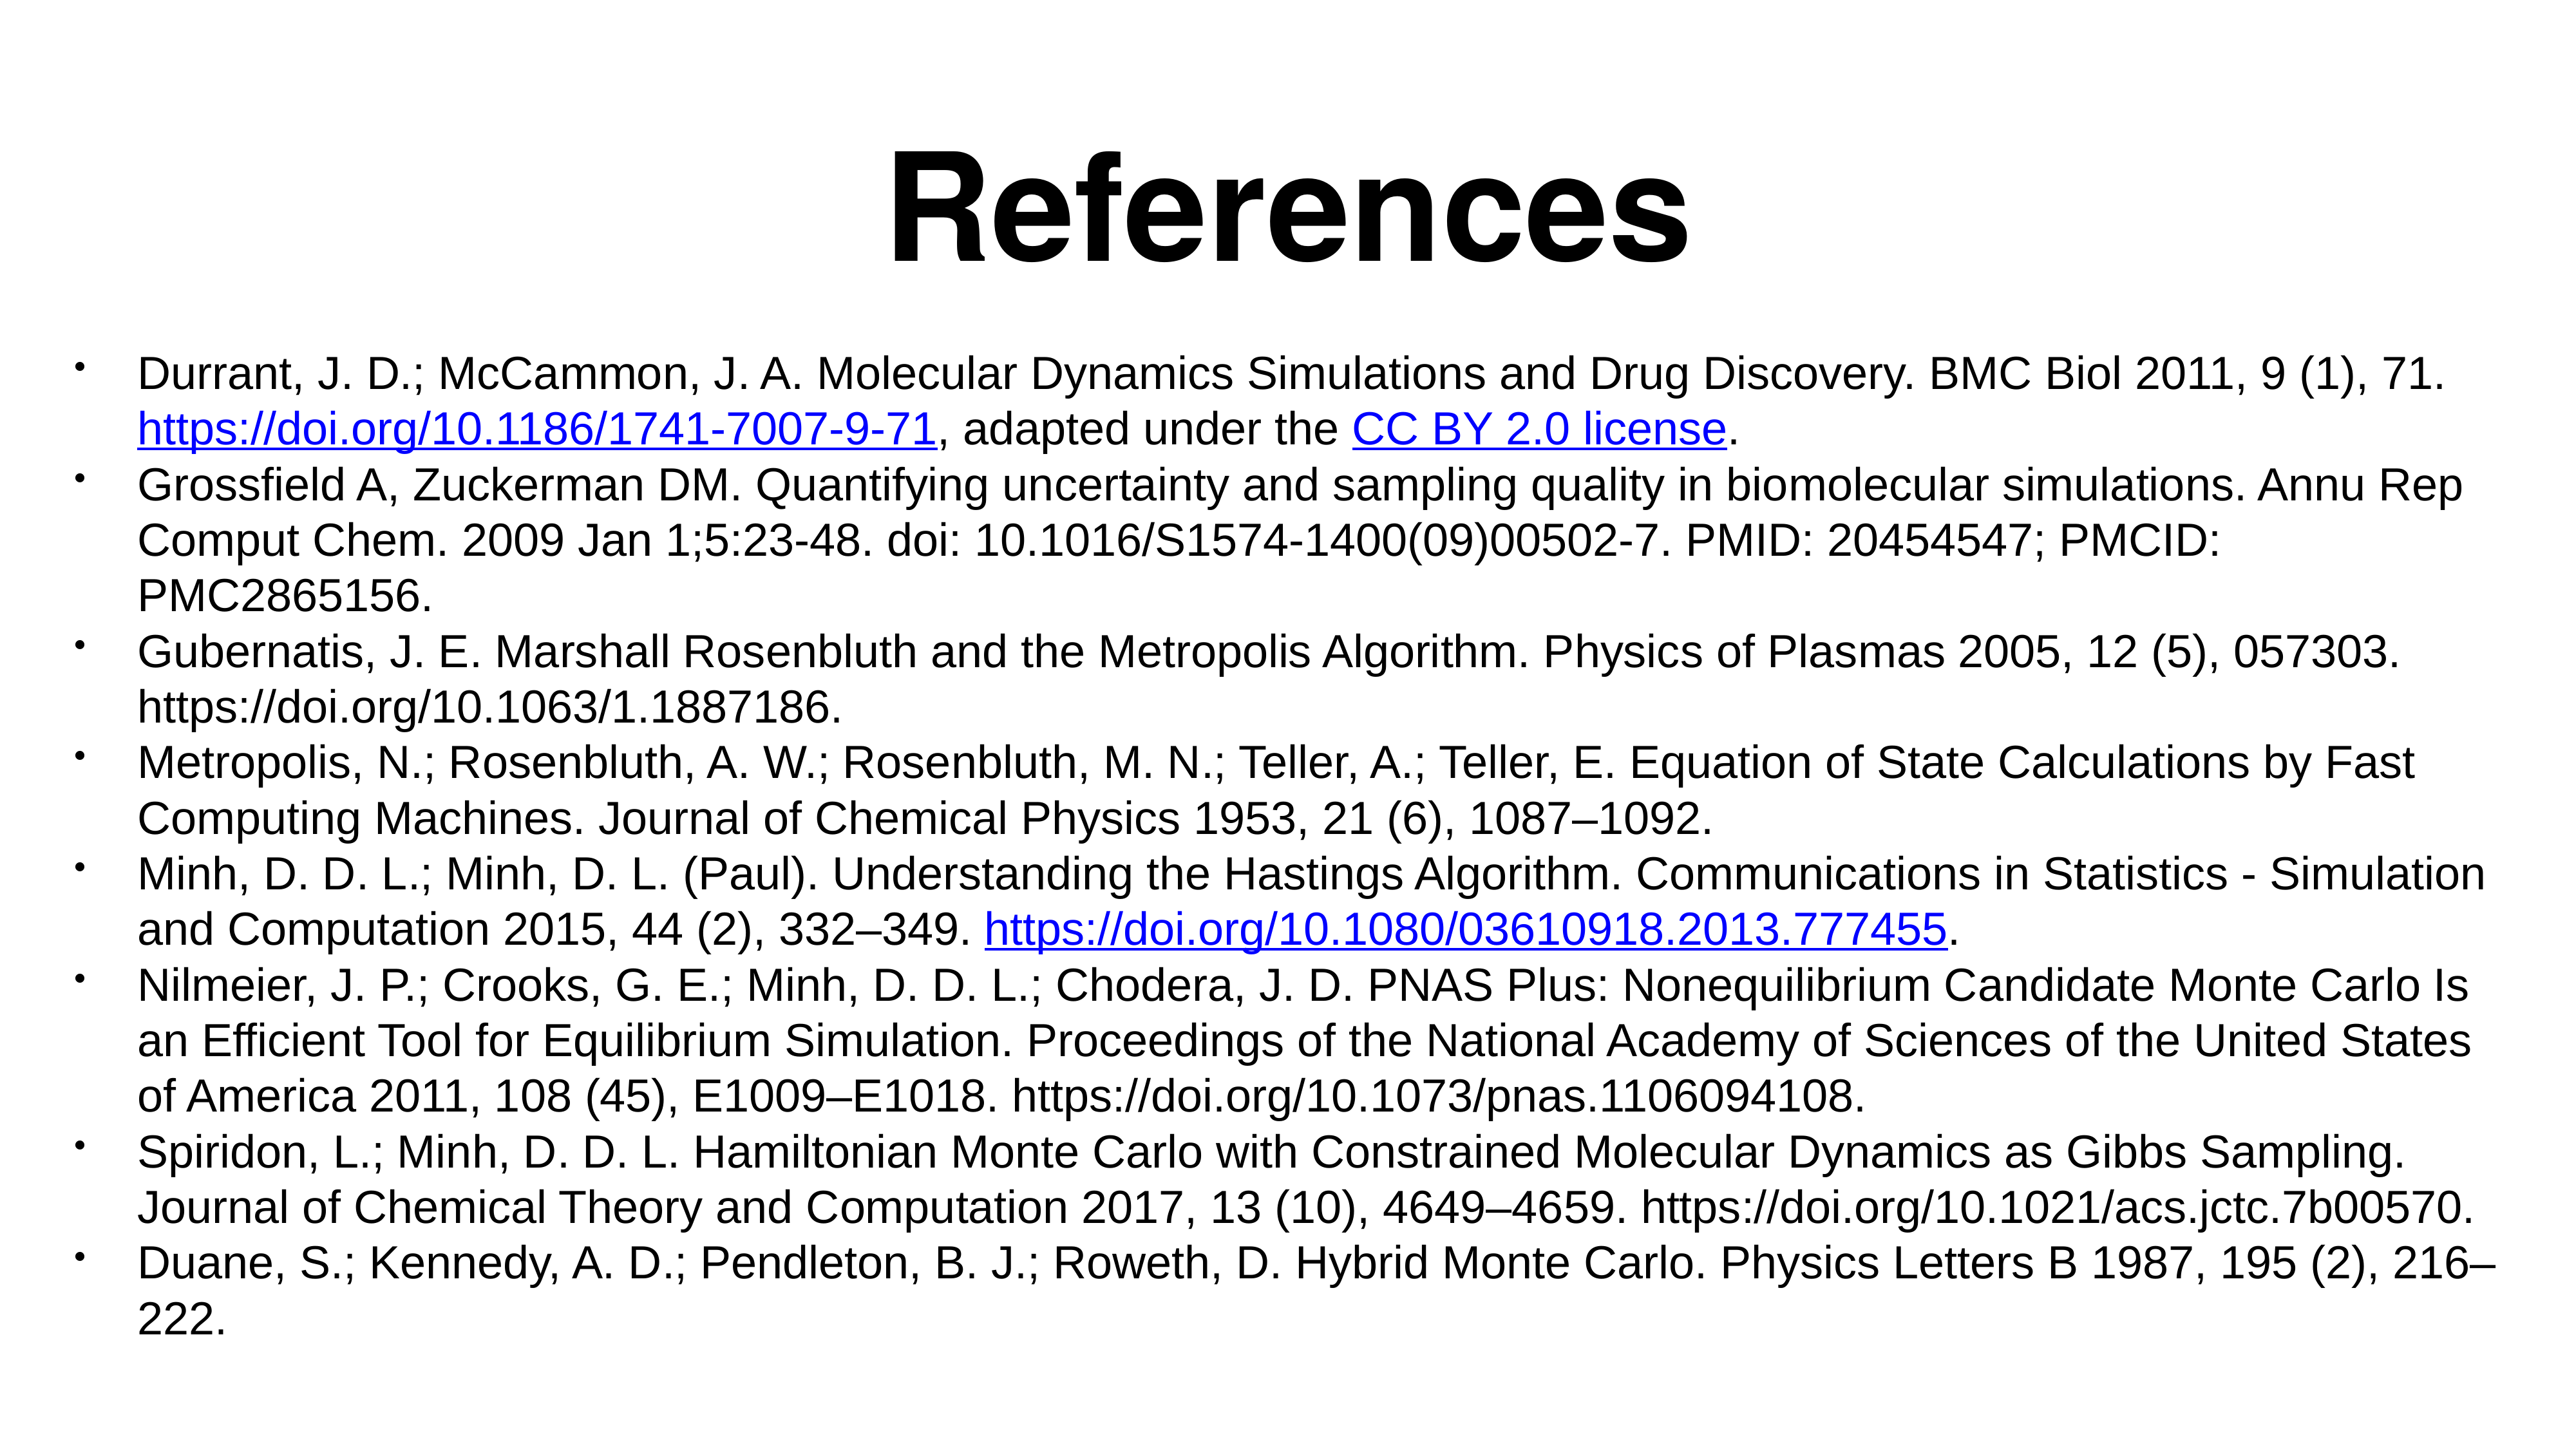

# References
Durrant, J. D.; McCammon, J. A. Molecular Dynamics Simulations and Drug Discovery. BMC Biol 2011, 9 (1), 71. https://doi.org/10.1186/1741-7007-9-71, adapted under the CC BY 2.0 license.
Grossfield A, Zuckerman DM. Quantifying uncertainty and sampling quality in biomolecular simulations. Annu Rep Comput Chem. 2009 Jan 1;5:23-48. doi: 10.1016/S1574-1400(09)00502-7. PMID: 20454547; PMCID: PMC2865156.
Gubernatis, J. E. Marshall Rosenbluth and the Metropolis Algorithm. Physics of Plasmas 2005, 12 (5), 057303. https://doi.org/10.1063/1.1887186.
Metropolis, N.; Rosenbluth, A. W.; Rosenbluth, M. N.; Teller, A.; Teller, E. Equation of State Calculations by Fast Computing Machines. Journal of Chemical Physics 1953, 21 (6), 1087–1092.
Minh, D. D. L.; Minh, D. L. (Paul). Understanding the Hastings Algorithm. Communications in Statistics - Simulation and Computation 2015, 44 (2), 332–349. https://doi.org/10.1080/03610918.2013.777455.
Nilmeier, J. P.; Crooks, G. E.; Minh, D. D. L.; Chodera, J. D. PNAS Plus: Nonequilibrium Candidate Monte Carlo Is an Efficient Tool for Equilibrium Simulation. Proceedings of the National Academy of Sciences of the United States of America 2011, 108 (45), E1009–E1018. https://doi.org/10.1073/pnas.1106094108.
Spiridon, L.; Minh, D. D. L. Hamiltonian Monte Carlo with Constrained Molecular Dynamics as Gibbs Sampling. Journal of Chemical Theory and Computation 2017, 13 (10), 4649–4659. https://doi.org/10.1021/acs.jctc.7b00570.
Duane, S.; Kennedy, A. D.; Pendleton, B. J.; Roweth, D. Hybrid Monte Carlo. Physics Letters B 1987, 195 (2), 216–222.
18